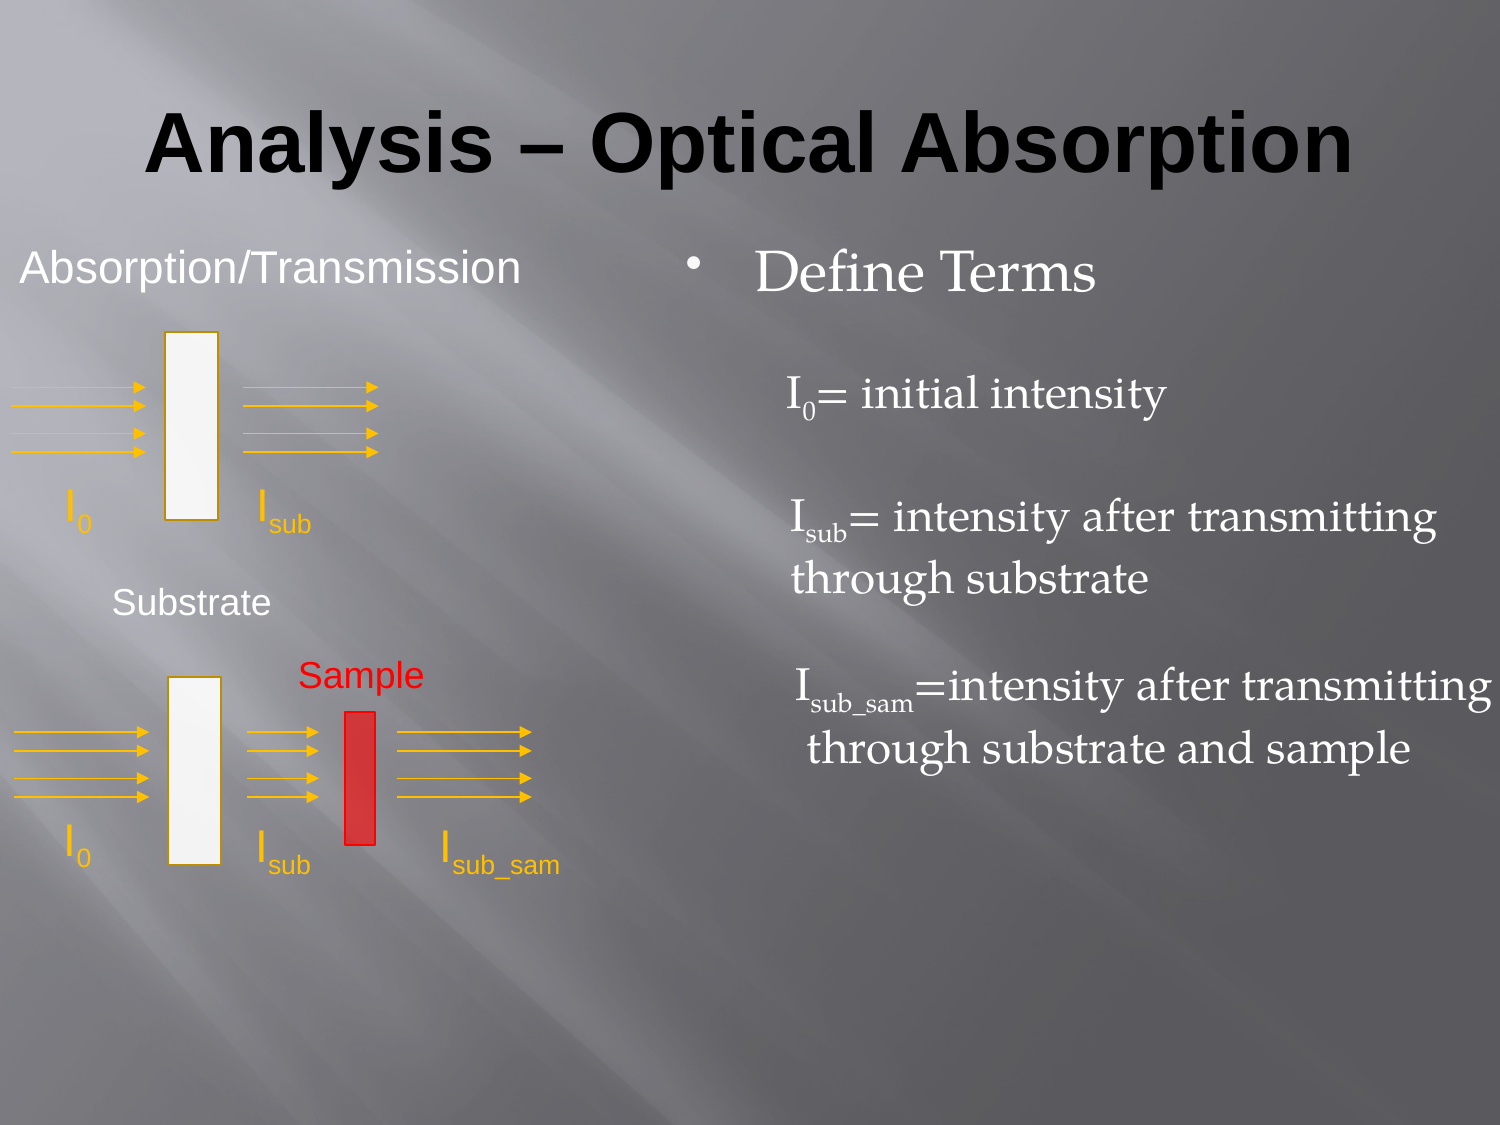

# Analysis – Optical Absorption
Define Terms
Absorption/Transmission

Isub
I0
Substrate
Sample

I0
Isub_sam
Isub
I0= initial intensity
Isub= intensity after transmitting
through substrate
Isub_sam=intensity after transmitting
 through substrate and sample